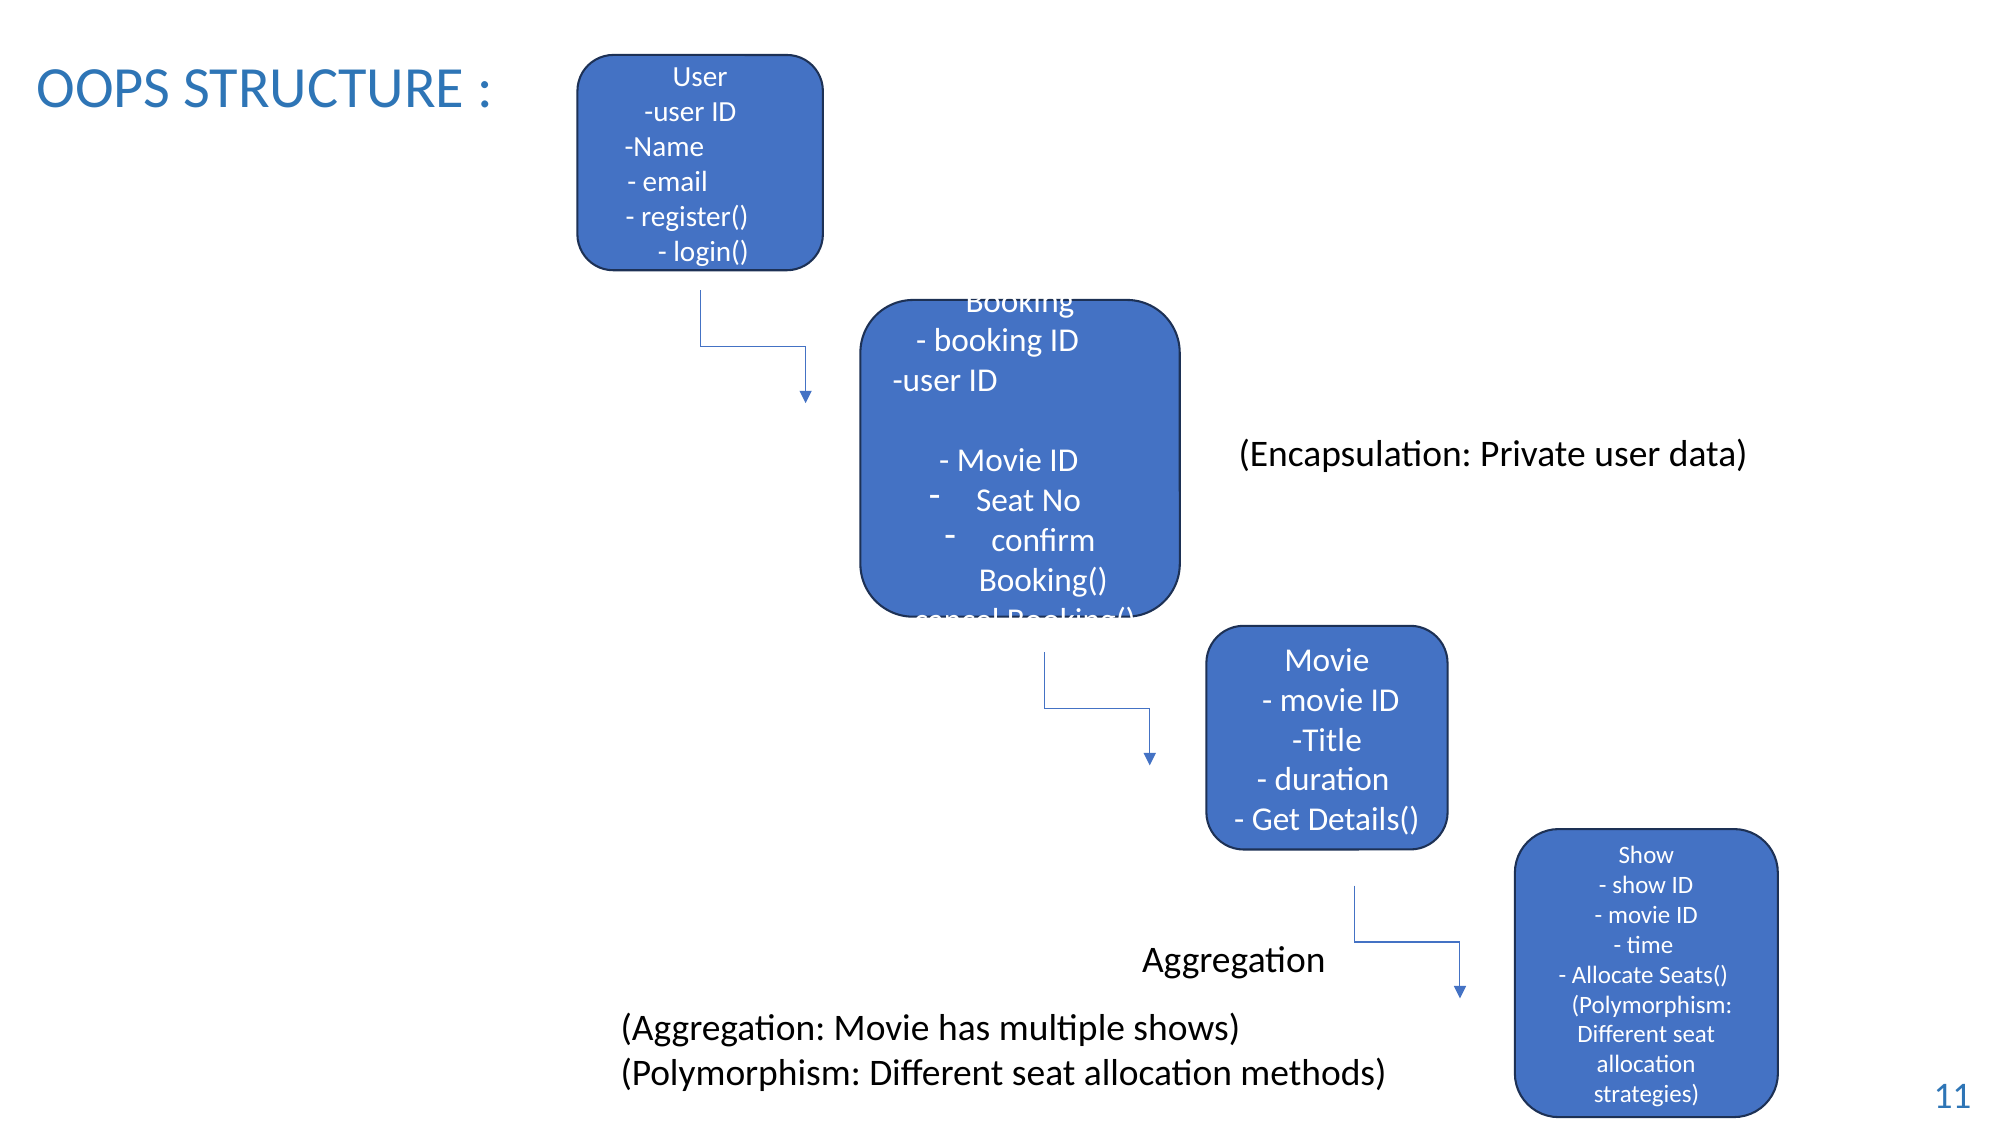

OOPS STRUCTURE :
User
-user ID
  -Name
 - email
- register()
 - login()
Booking
 - booking ID
-user ID
- Movie ID
Seat No
confirm Booking()
-cancel Booking()
(Encapsulation: Private user data)
Movie
 - movie ID
-Title
- duration
- Get Details()
Show
 - show ID
 - movie ID
 - time
- Allocate Seats()
  (Polymorphism: Different seat allocation strategies)
Aggregation

(Aggregation: Movie has multiple shows)
(Polymorphism: Different seat allocation methods)
11